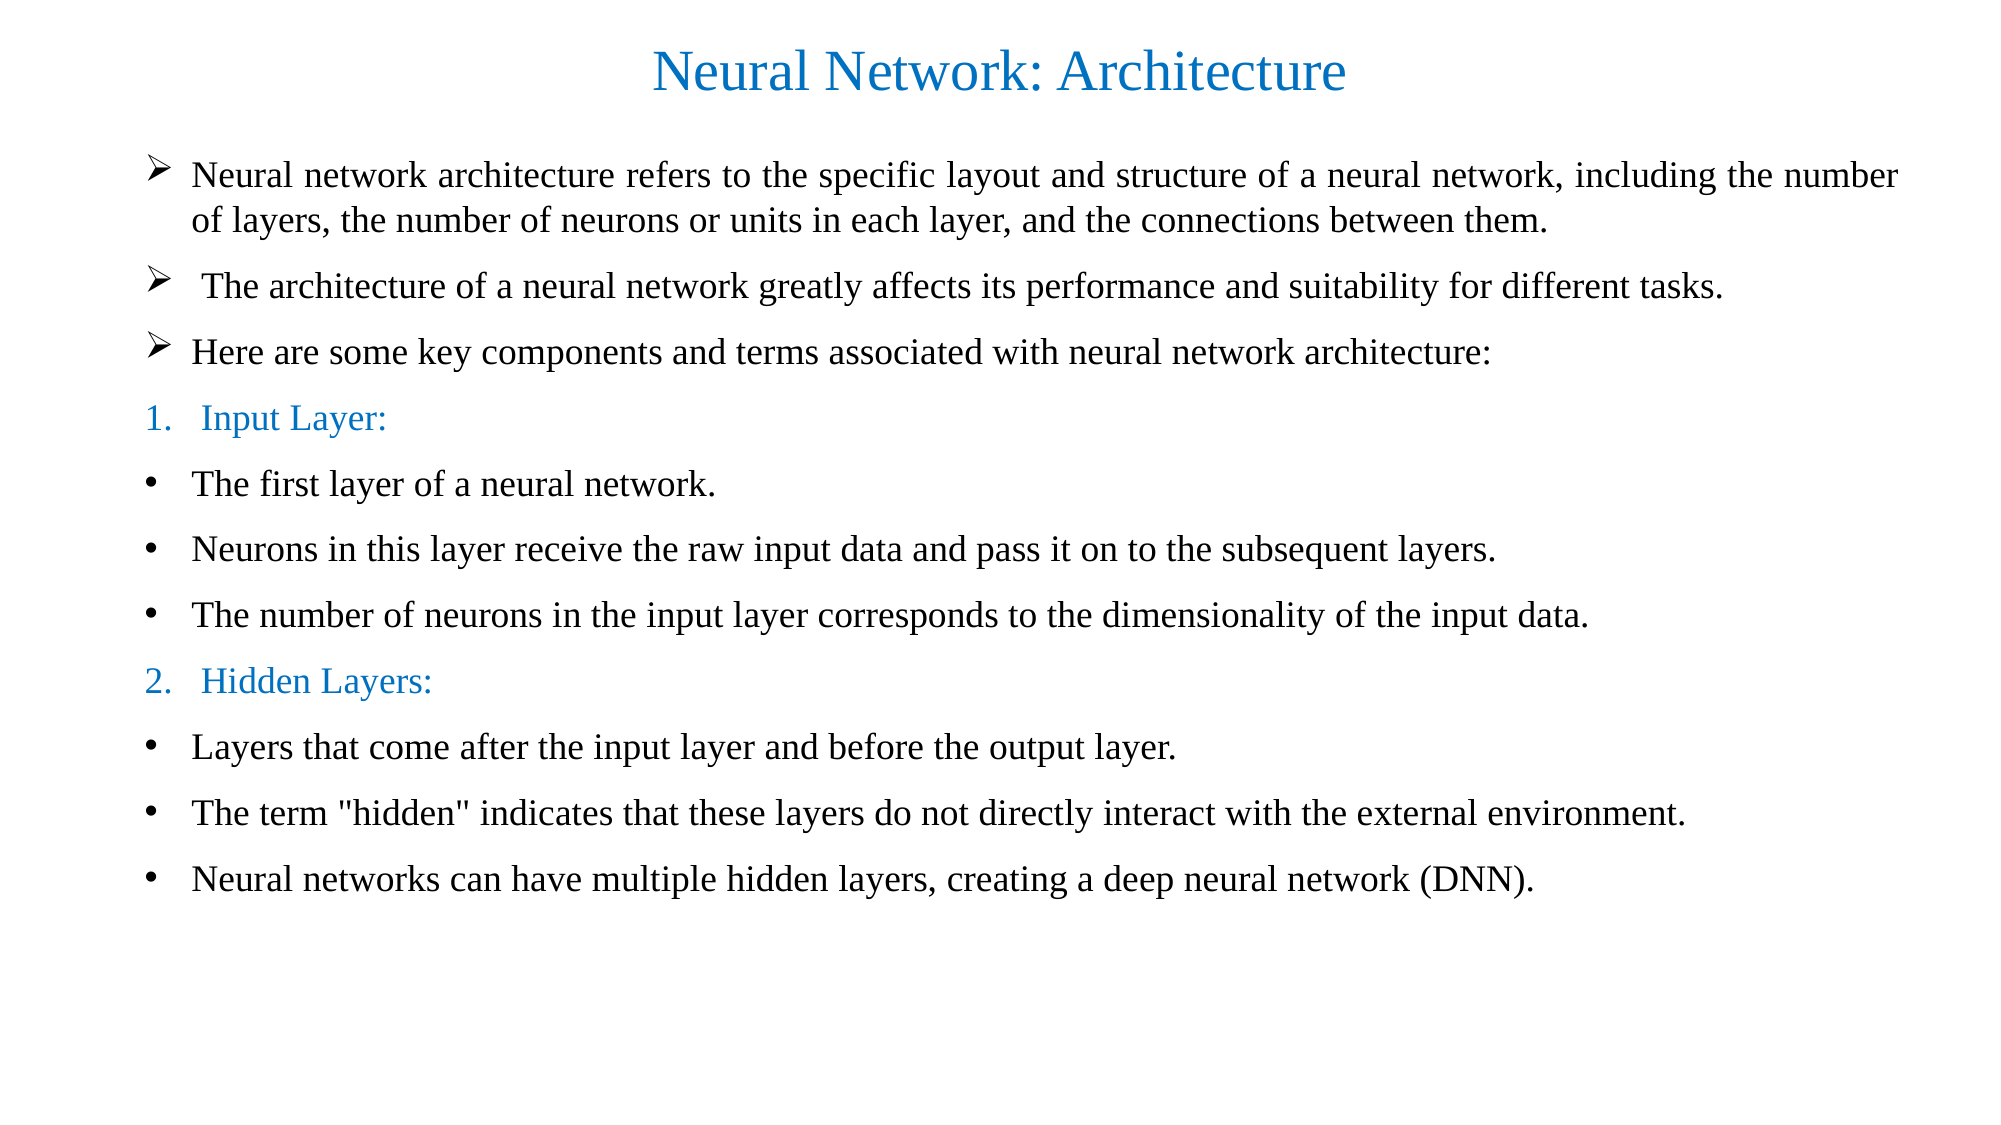

# Neural Network: Architecture
Neural network architecture refers to the specific layout and structure of a neural network, including the number of layers, the number of neurons or units in each layer, and the connections between them.
 The architecture of a neural network greatly affects its performance and suitability for different tasks.
Here are some key components and terms associated with neural network architecture:
Input Layer:
The first layer of a neural network.
Neurons in this layer receive the raw input data and pass it on to the subsequent layers.
The number of neurons in the input layer corresponds to the dimensionality of the input data.
Hidden Layers:
Layers that come after the input layer and before the output layer.
The term "hidden" indicates that these layers do not directly interact with the external environment.
Neural networks can have multiple hidden layers, creating a deep neural network (DNN).